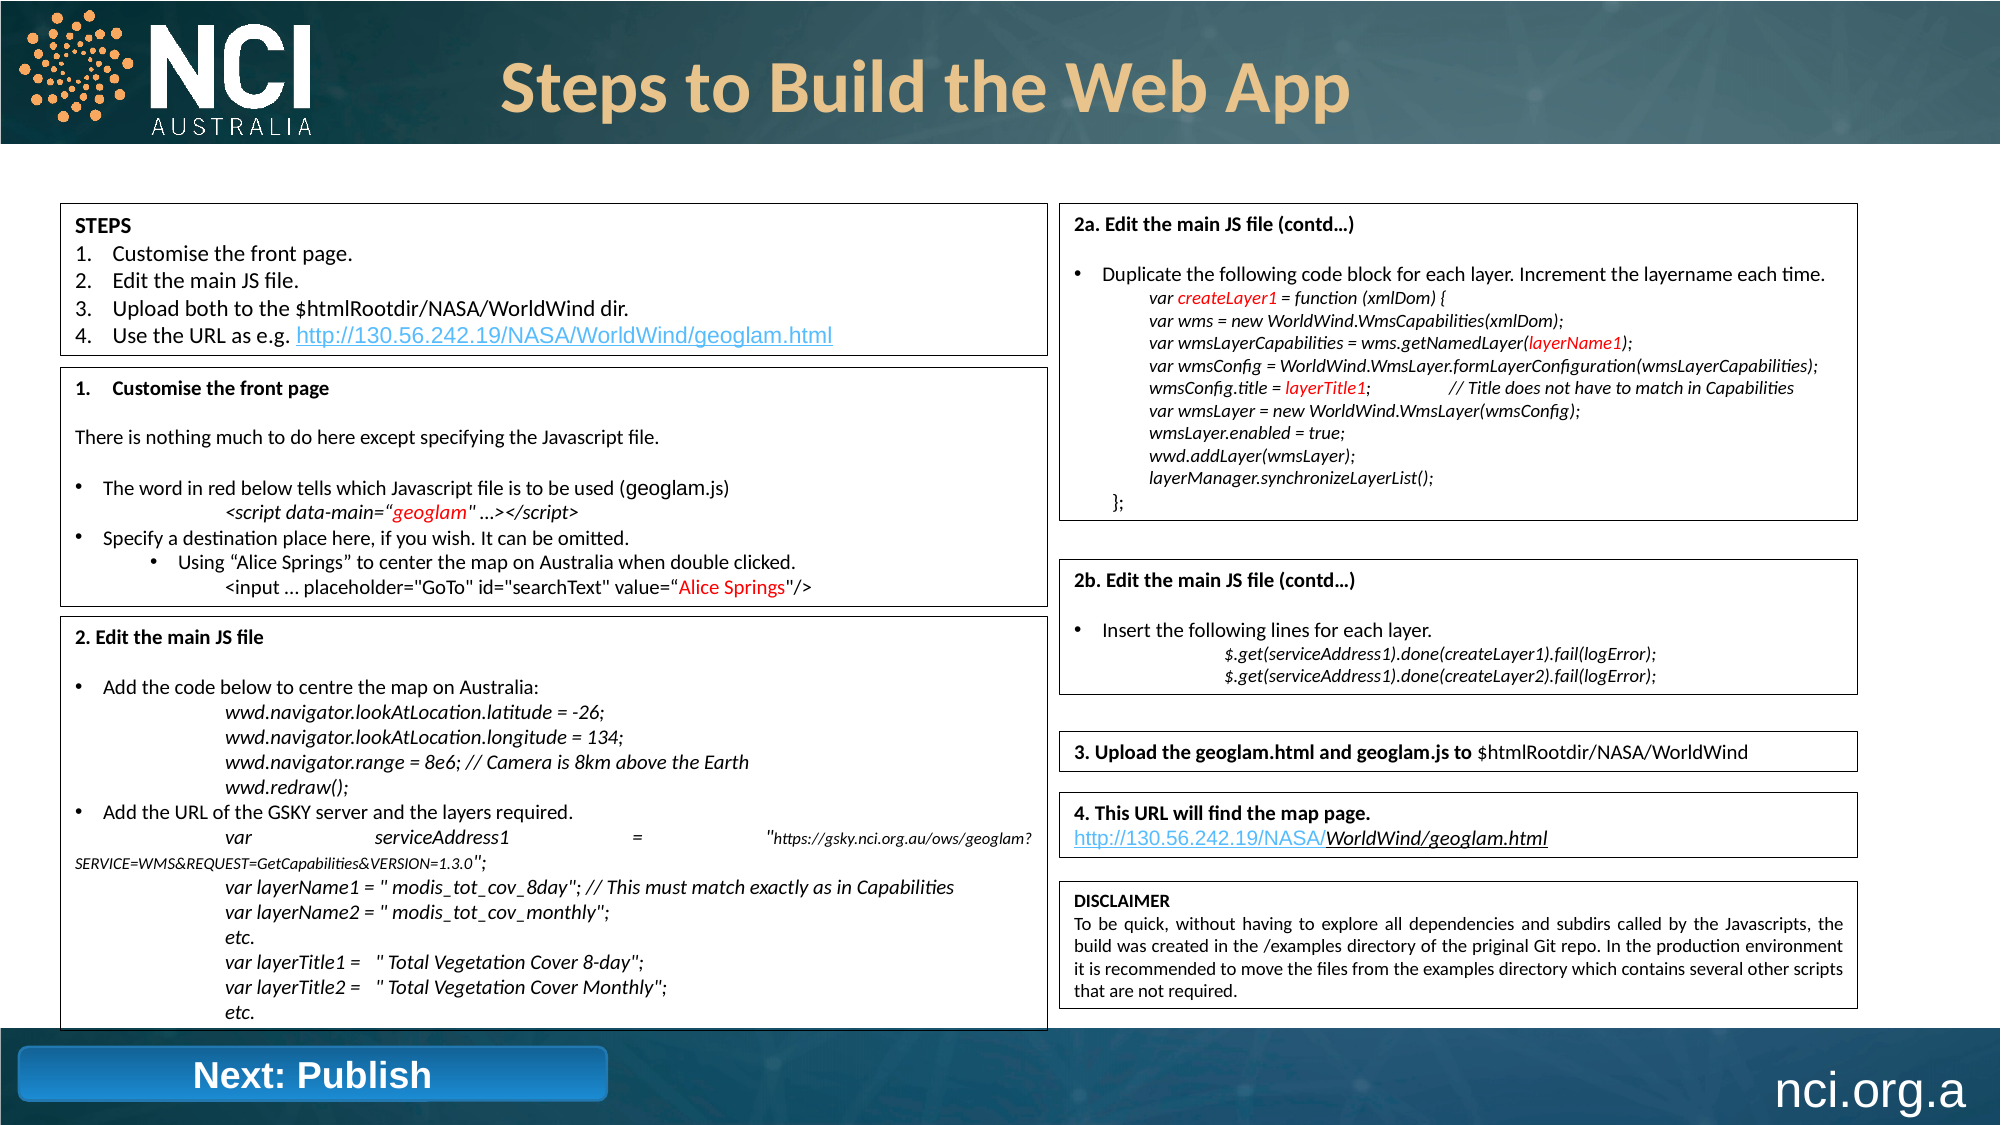

Steps to Build the Web App
STEPS
Customise the front page.
Edit the main JS file.
Upload both to the $htmlRootdir/NASA/WorldWind dir.
Use the URL as e.g. http://130.56.242.19/NASA/WorldWind/geoglam.html
2a. Edit the main JS file (contd…)

Duplicate the following code block for each layer. Increment the layername each time.
var createLayer1 = function (xmlDom) {
var wms = new WorldWind.WmsCapabilities(xmlDom);
var wmsLayerCapabilities = wms.getNamedLayer(layerName1);
var wmsConfig = WorldWind.WmsLayer.formLayerConfiguration(wmsLayerCapabilities);
wmsConfig.title = layerTitle1; 	// Title does not have to match in Capabilities
var wmsLayer = new WorldWind.WmsLayer(wmsConfig);
wmsLayer.enabled = true;
wwd.addLayer(wmsLayer);
layerManager.synchronizeLayerList();
        };
Customise the front page

There is nothing much to do here except specifying the Javascript file.

The word in red below tells which Javascript file is to be used (geoglam.js)
	<script data-main=“geoglam" …></script>
Specify a destination place here, if you wish. It can be omitted.
Using “Alice Springs” to center the map on Australia when double clicked.
 	<input … placeholder="GoTo" id="searchText" value=“Alice Springs"/>
2b. Edit the main JS file (contd…)

Insert the following lines for each layer.
	$.get(serviceAddress1).done(createLayer1).fail(logError);
       	$.get(serviceAddress1).done(createLayer2).fail(logError);
2. Edit the main JS file

Add the code below to centre the map on Australia:
	wwd.navigator.lookAtLocation.latitude = -26;
	wwd.navigator.lookAtLocation.longitude = 134;
	wwd.navigator.range = 8e6; // Camera is 8km above the Earth
	wwd.redraw();
Add the URL of the GSKY server and the layers required.
	var serviceAddress1 = "https://gsky.nci.org.au/ows/geoglam?SERVICE=WMS&REQUEST=GetCapabilities&VERSION=1.3.0";
	var layerName1 = " modis_tot_cov_8day"; // This must match exactly as in Capabilities
	var layerName2 = " modis_tot_cov_monthly";
	etc.
	var layerTitle1 = 	" Total Vegetation Cover 8-day";
	var layerTitle2 = 	" Total Vegetation Cover Monthly";
	etc.
3. Upload the geoglam.html and geoglam.js to $htmlRootdir/NASA/WorldWind
4. This URL will find the map page.
http://130.56.242.19/NASA/WorldWind/geoglam.html
DISCLAIMER
To be quick, without having to explore all dependencies and subdirs called by the Javascripts, the build was created in the /examples directory of the priginal Git repo. In the production environment it is recommended to move the files from the examples directory which contains several other scripts that are not required.
Next: Publish